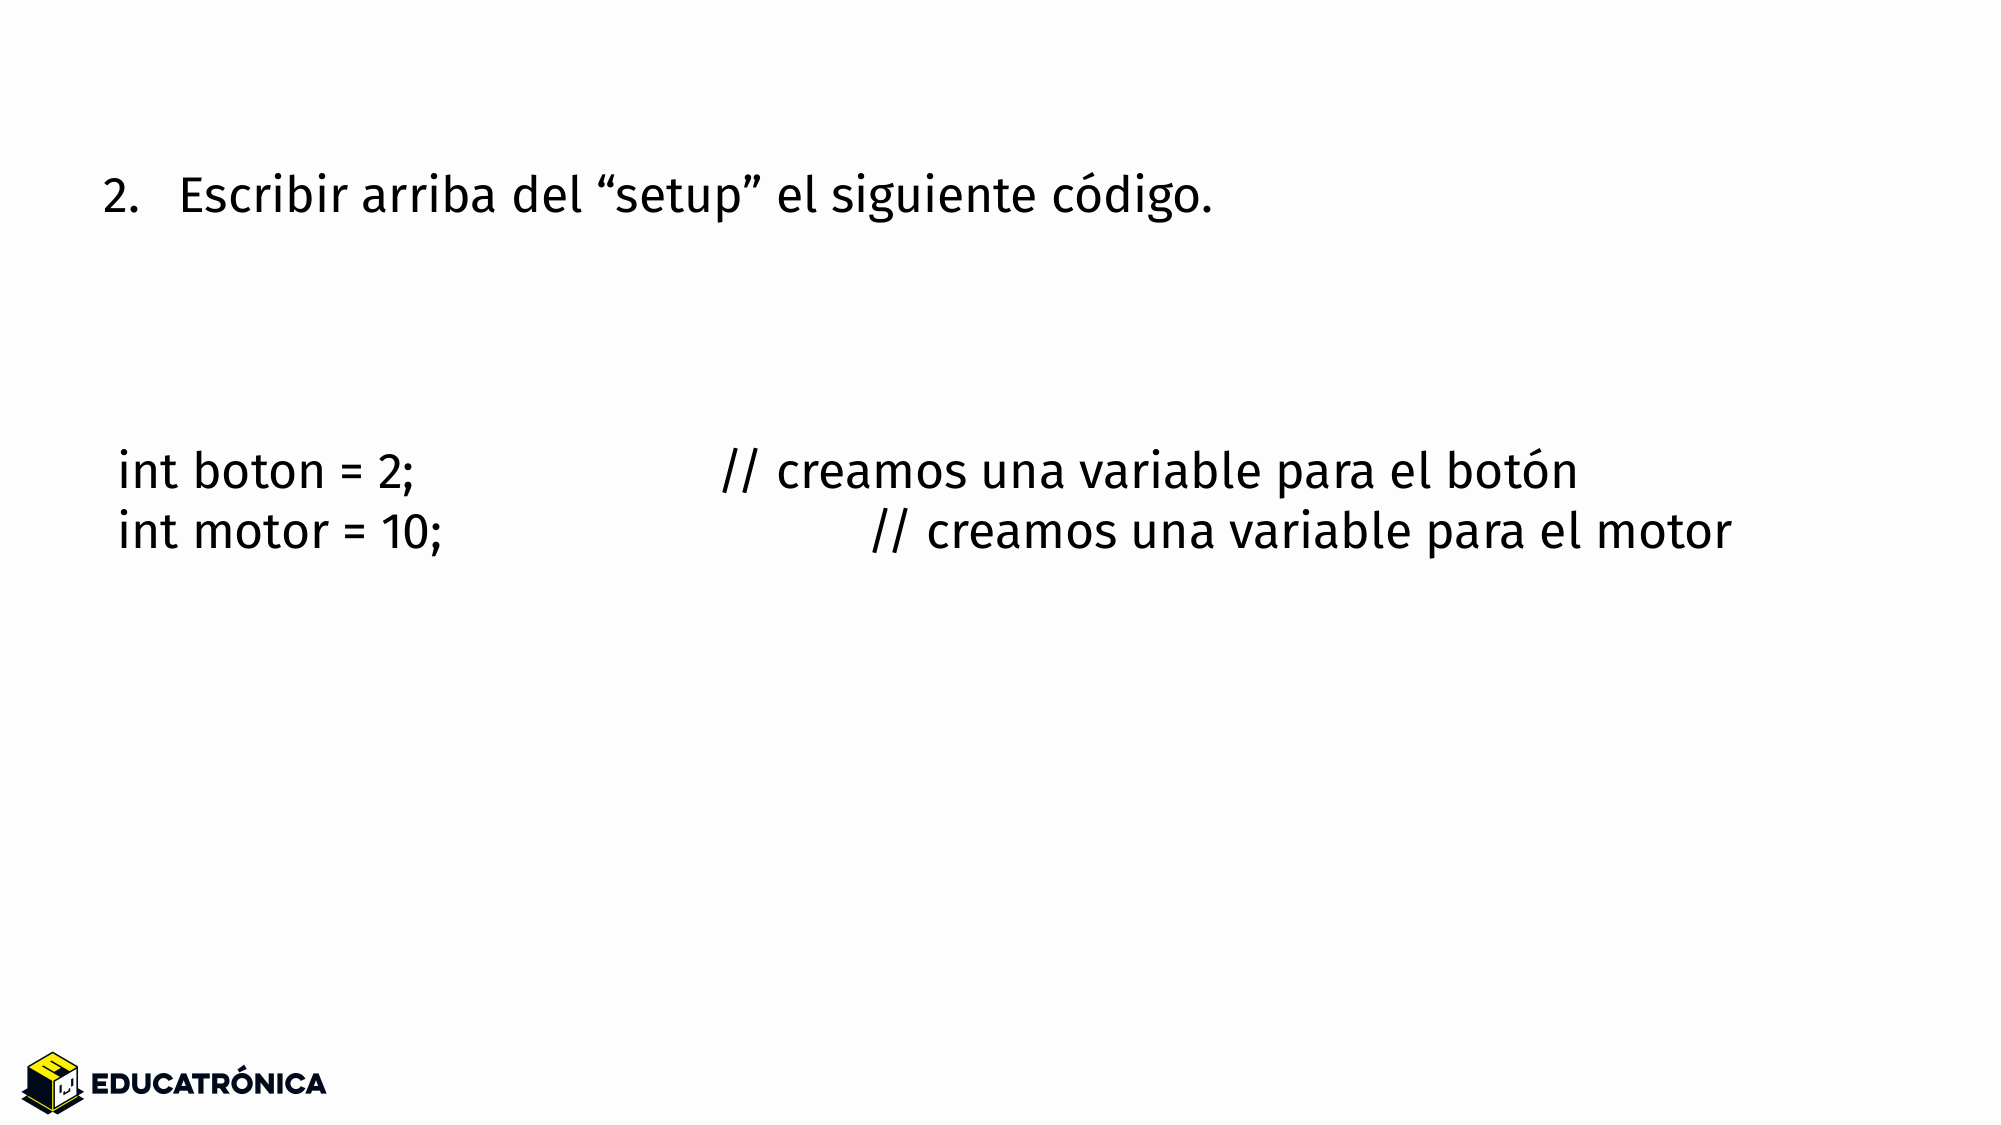

Escribir arriba del “setup” el siguiente código.

int boton = 2;			// creamos una variable para el botón
int motor = 10;			// creamos una variable para el motor